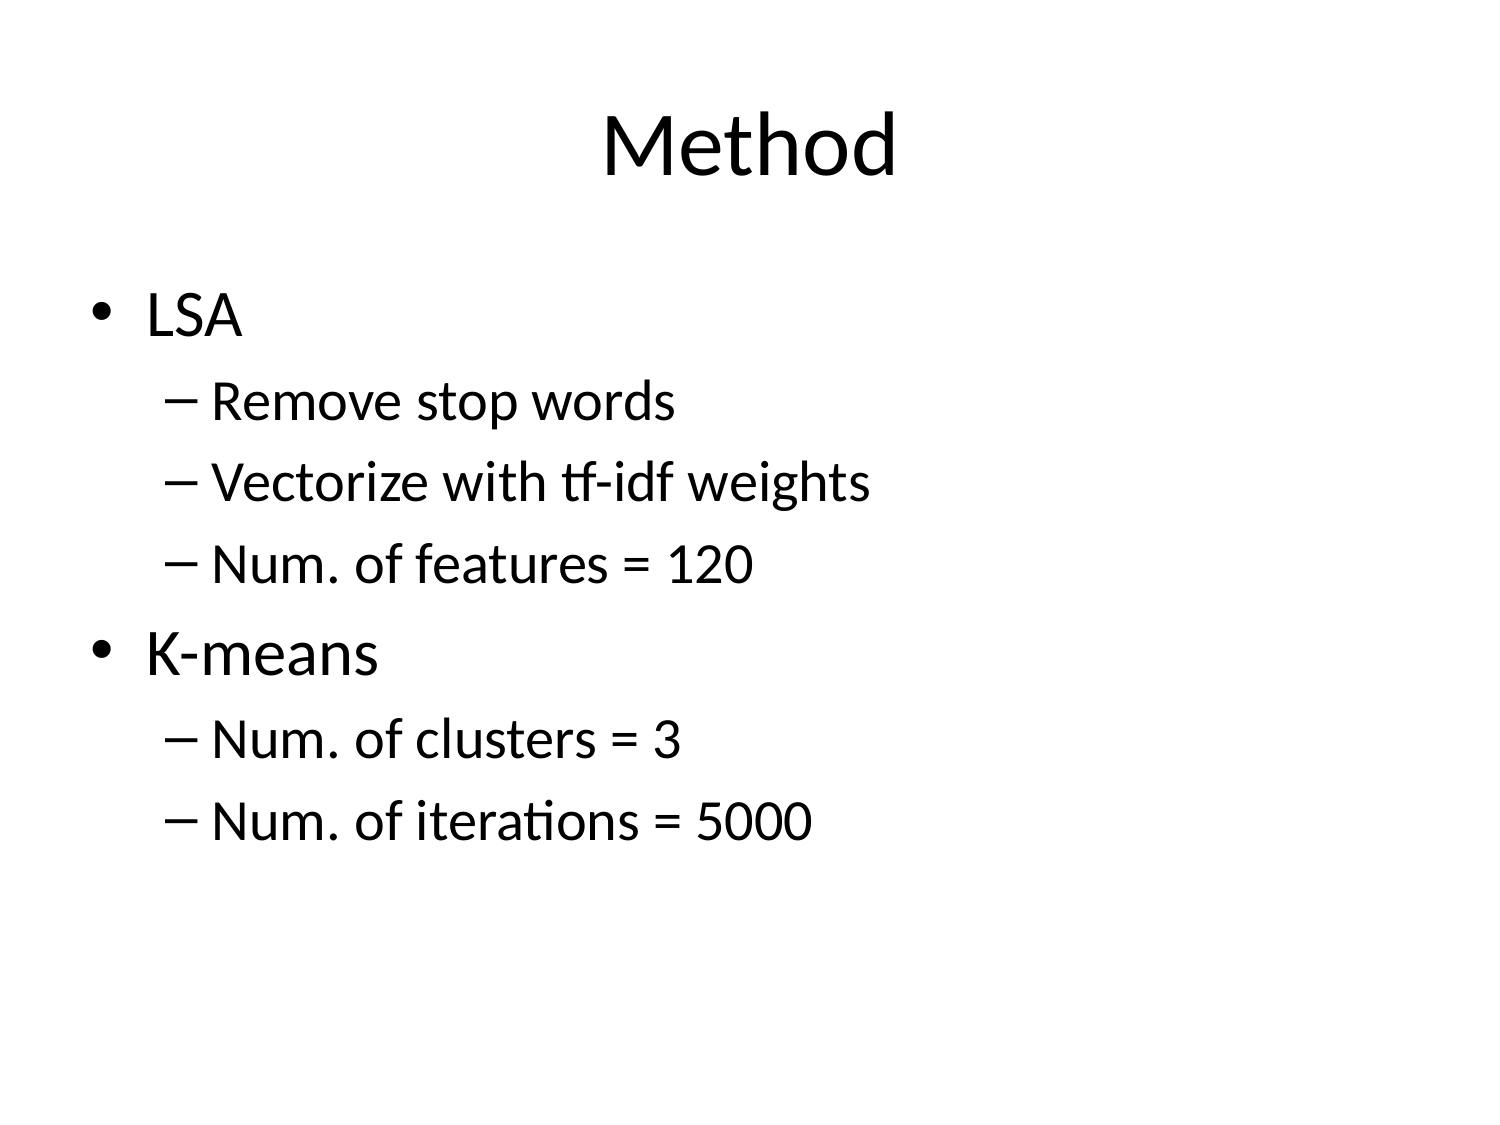

# Method
LSA
Remove stop words
Vectorize with tf-idf weights
Num. of features = 120
K-means
Num. of clusters = 3
Num. of iterations = 5000